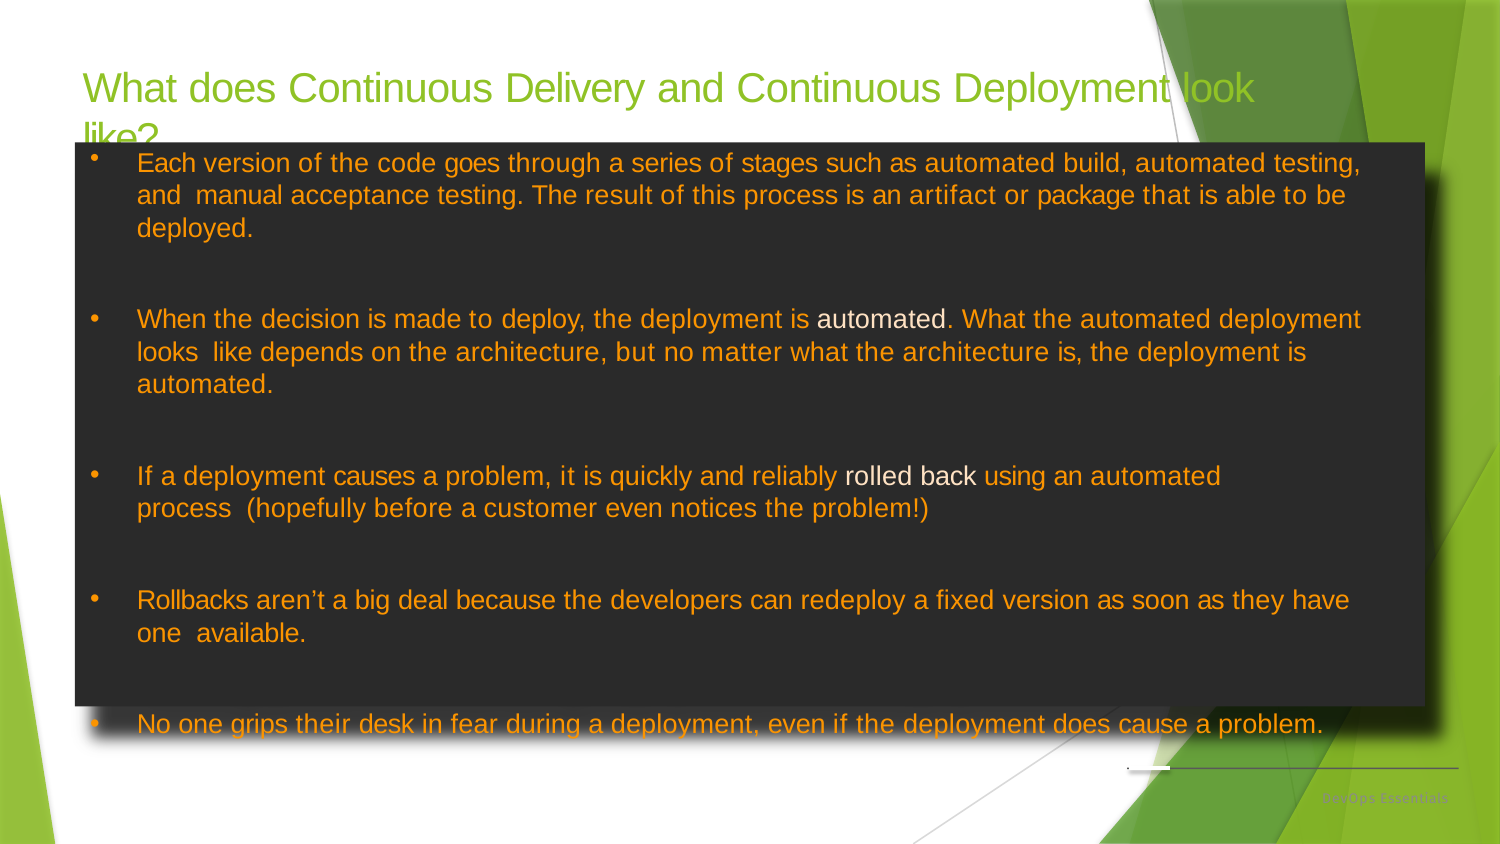

# What does Continuous Delivery and Continuous Deployment look like?

Each version of the code goes through a series of stages such as automated build, automated testing, and  manual acceptance testing. The result of this process is an artifact or package that is able to be deployed.

When the decision is made to deploy, the deployment is automated. What the automated deployment looks  like depends on the architecture, but no matter what the architecture is, the deployment is automated.

If a deployment causes a problem, it is quickly and reliably rolled back using an automated process  (hopefully before a customer even notices the problem!)

Rollbacks aren’t a big deal because the developers can redeploy a fixed version as soon as they have one  available.

No one grips their desk in fear during a deployment, even if the deployment does cause a problem.

DevOps Essentials